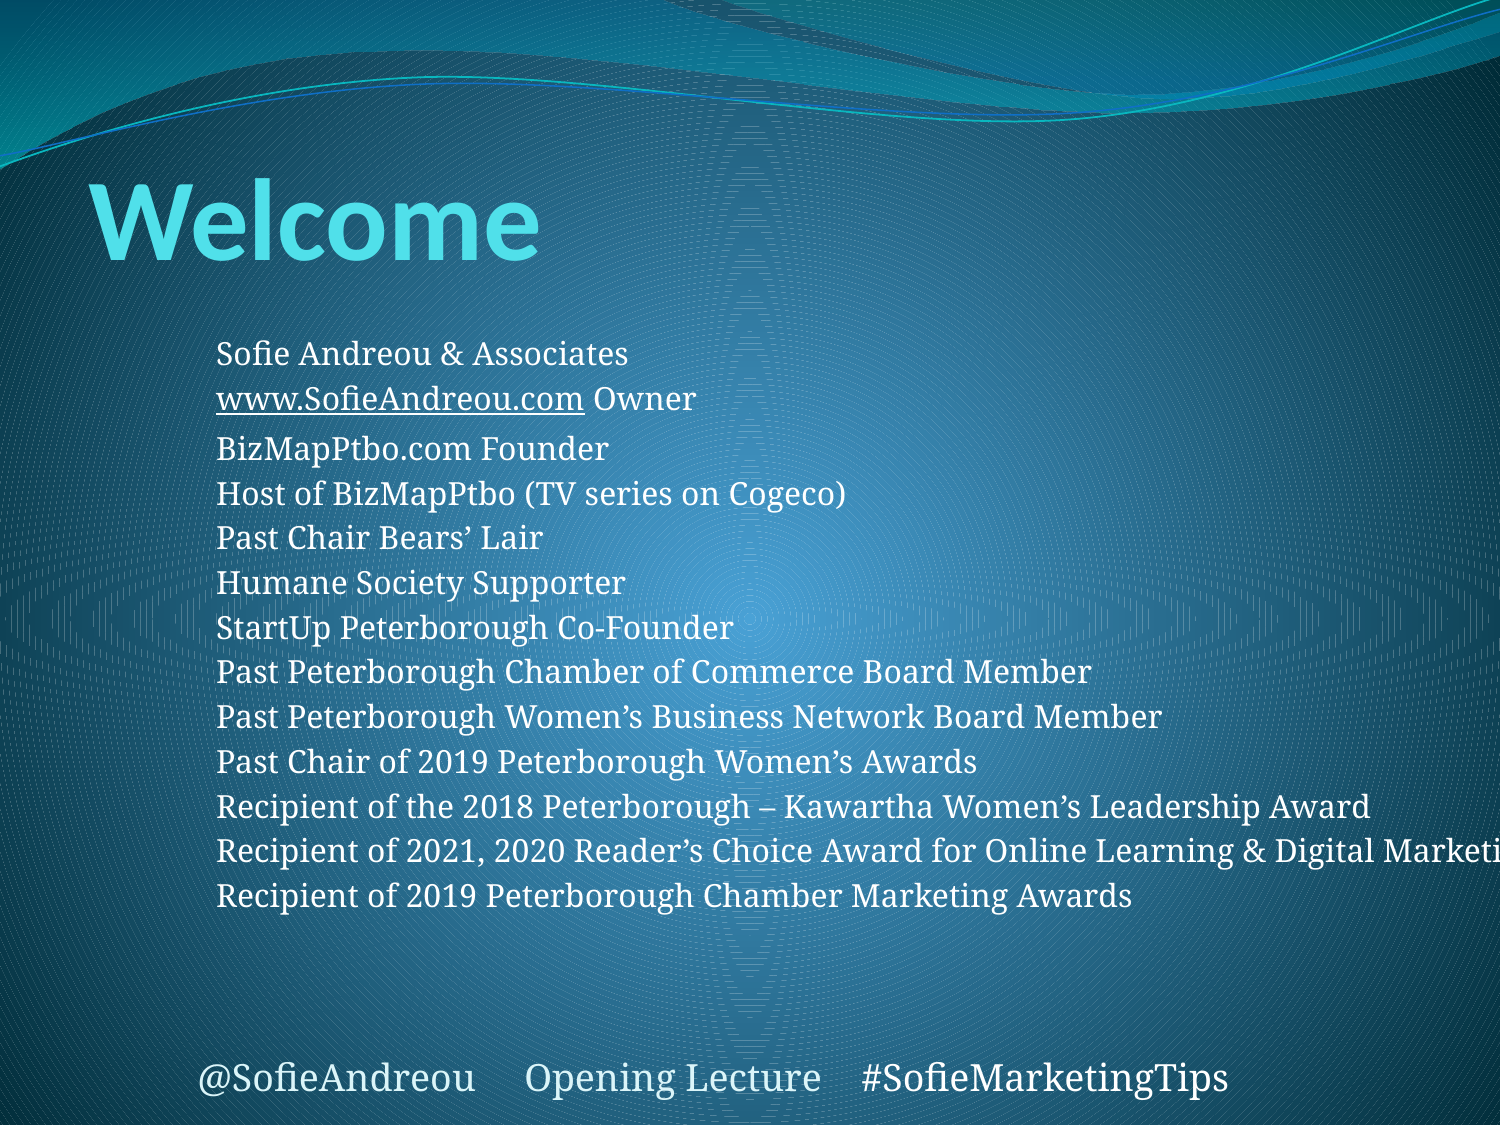

# Welcome
Sofie Andreou & Associates
www.SofieAndreou.com Owner
BizMapPtbo.com Founder
Host of BizMapPtbo (TV series on Cogeco)
Past Chair Bears’ Lair
Humane Society Supporter
StartUp Peterborough Co-Founder
Past Peterborough Chamber of Commerce Board Member
Past Peterborough Women’s Business Network Board Member
Past Chair of 2019 Peterborough Women’s Awards
Recipient of the 2018 Peterborough – Kawartha Women’s Leadership Award
Recipient of 2021, 2020 Reader’s Choice Award for Online Learning & Digital Marketing
Recipient of 2019 Peterborough Chamber Marketing Awards

@SofieAndreou     Opening Lecture    #SofieMarketingTips